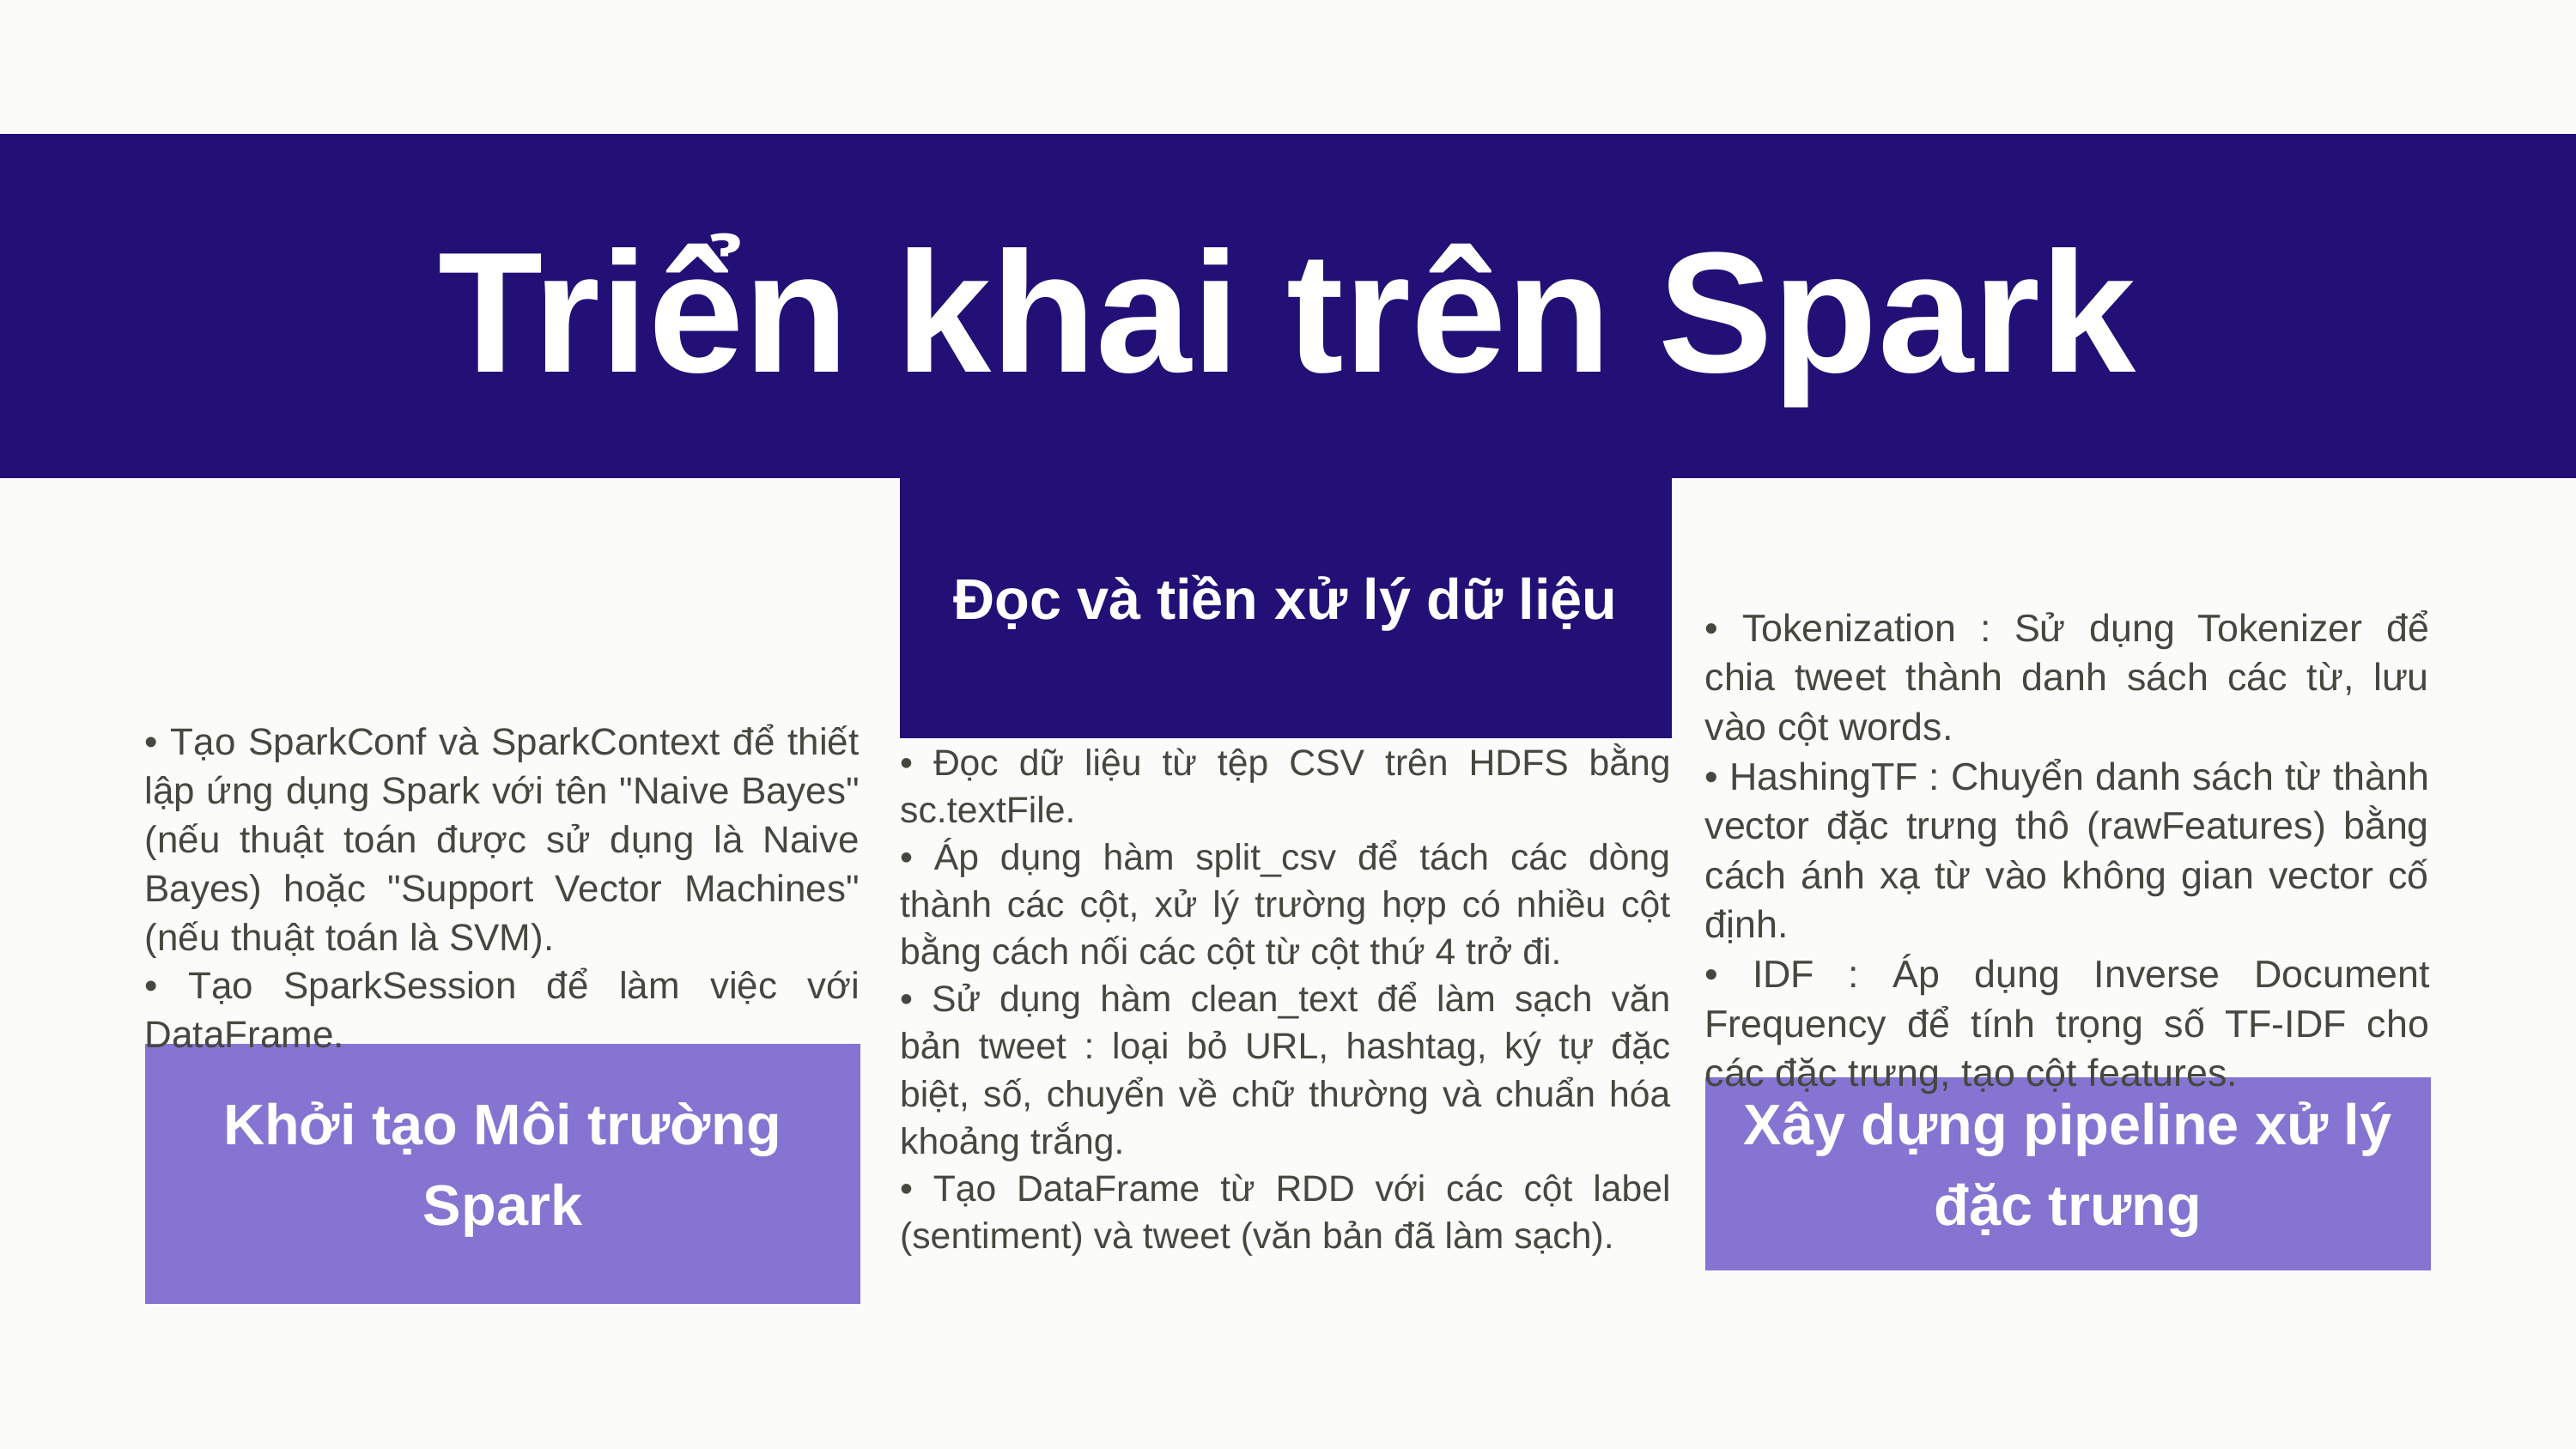

Triển khai trên Spark

Đọc và tiền xử lý dữ liệu
• Tokenization : Sử dụng Tokenizer để chia tweet thành danh sách các từ, lưu vào cột words.
• HashingTF : Chuyển danh sách từ thành vector đặc trưng thô (rawFeatures) bằng cách ánh xạ từ vào không gian vector cố định.
• IDF : Áp dụng Inverse Document Frequency để tính trọng số TF-IDF cho các đặc trưng, tạo cột features.
• Tạo SparkConf và SparkContext để thiết lập ứng dụng Spark với tên "Naive Bayes" (nếu thuật toán được sử dụng là Naive Bayes) hoặc "Support Vector Machines" (nếu thuật toán là SVM).
• Tạo SparkSession để làm việc với DataFrame.
• Đọc dữ liệu từ tệp CSV trên HDFS bằng sc.textFile.
• Áp dụng hàm split_csv để tách các dòng thành các cột, xử lý trường hợp có nhiều cột bằng cách nối các cột từ cột thứ 4 trở đi.
• Sử dụng hàm clean_text để làm sạch văn bản tweet : loại bỏ URL, hashtag, ký tự đặc biệt, số, chuyển về chữ thường và chuẩn hóa khoảng trắng.
• Tạo DataFrame từ RDD với các cột label (sentiment) và tweet (văn bản đã làm sạch).

Khởi tạo Môi trường Spark

Xây dựng pipeline xử lý đặc trưng